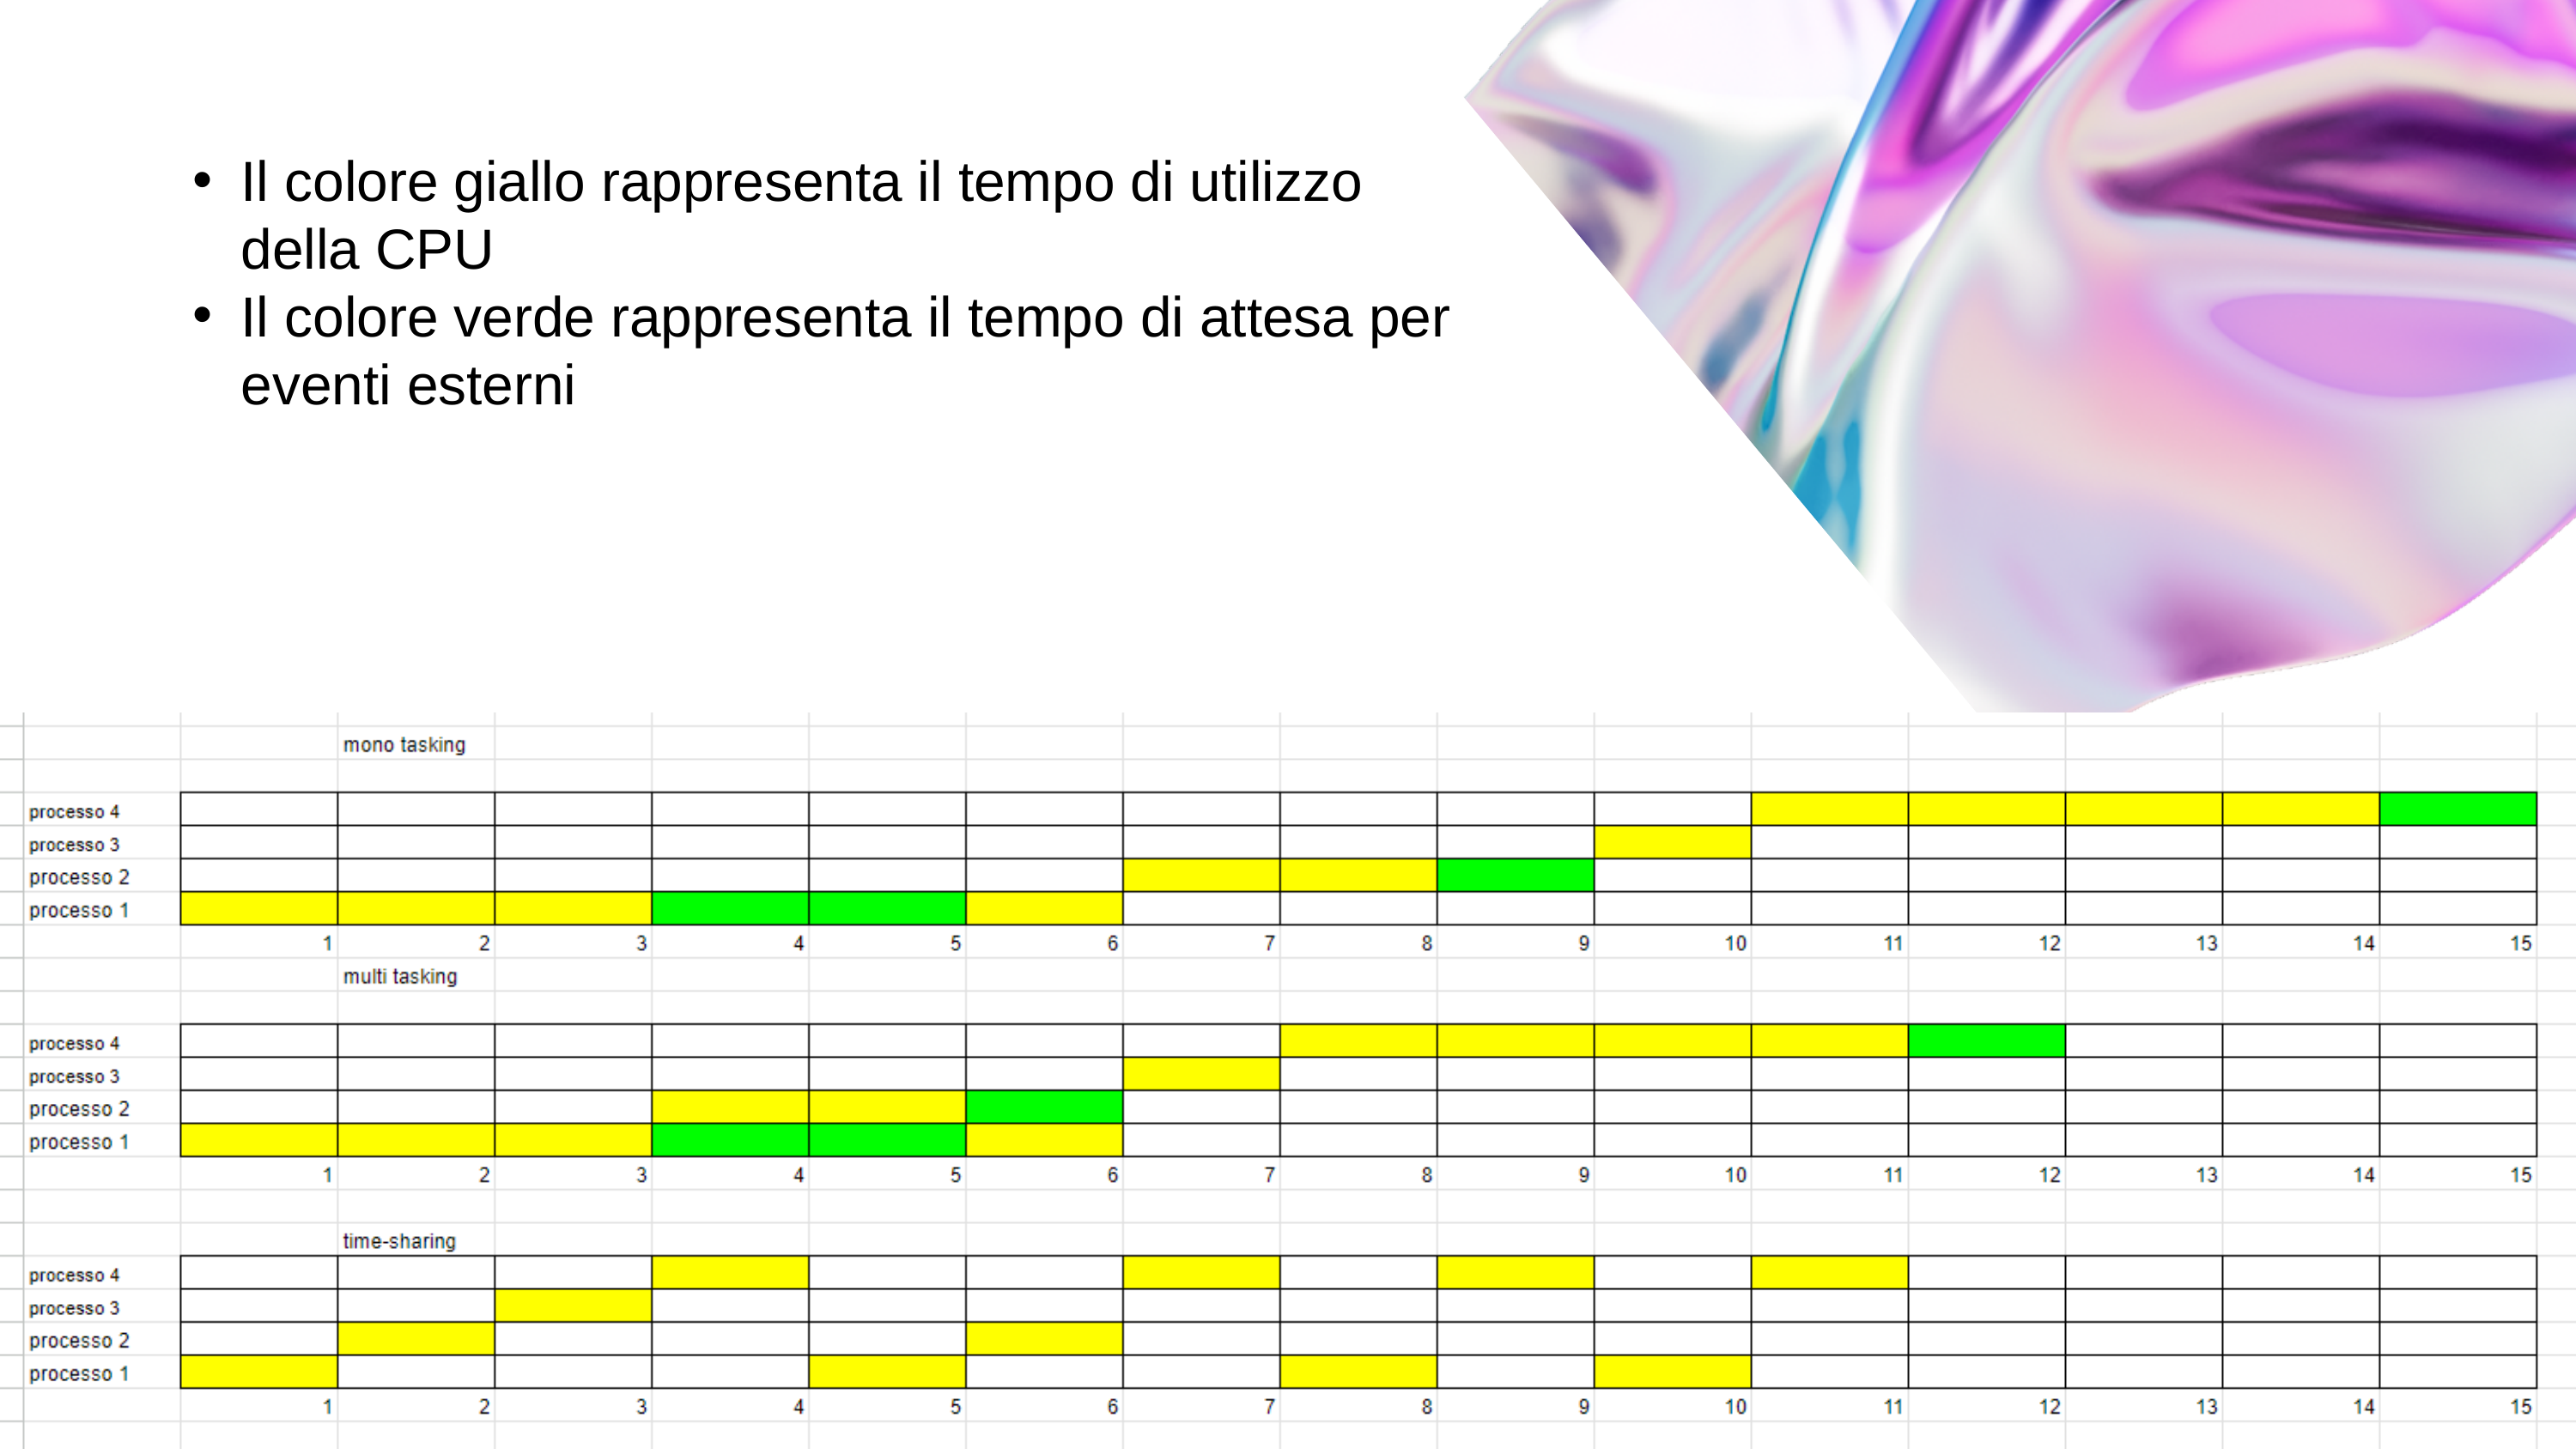

Il colore giallo rappresenta il tempo di utilizzo della CPU
Il colore verde rappresenta il tempo di attesa per eventi esterni